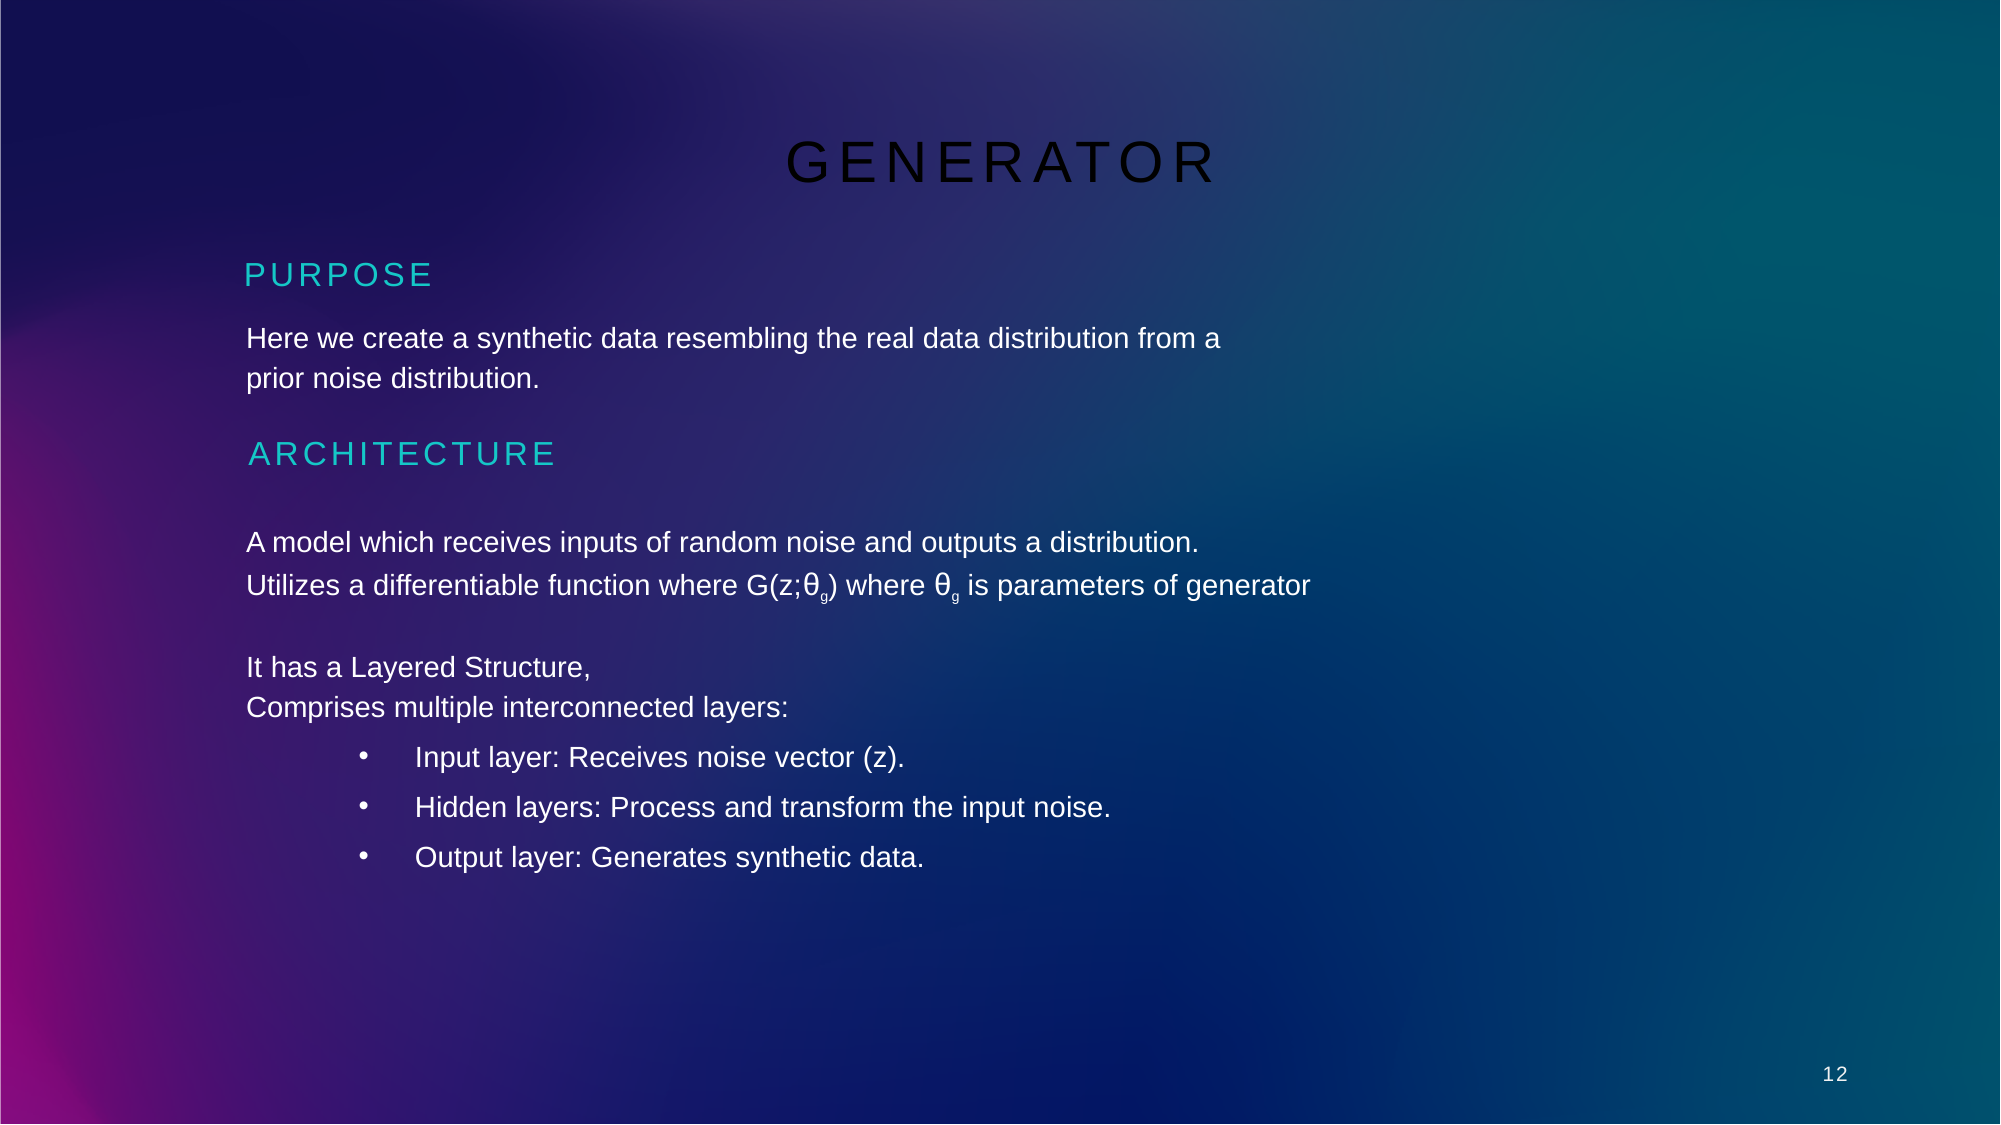

# Generator
Purpose
Here we create a synthetic data resembling the real data distribution from a prior noise distribution.

Architecture
A model which receives inputs of random noise and outputs a distribution.
Utilizes a differentiable function where G(z;θg) where θg is parameters of generator

It has a Layered Structure,
Comprises multiple interconnected layers:
Input layer: Receives noise vector (z).
Hidden layers: Process and transform the input noise.
Output layer: Generates synthetic data.

12